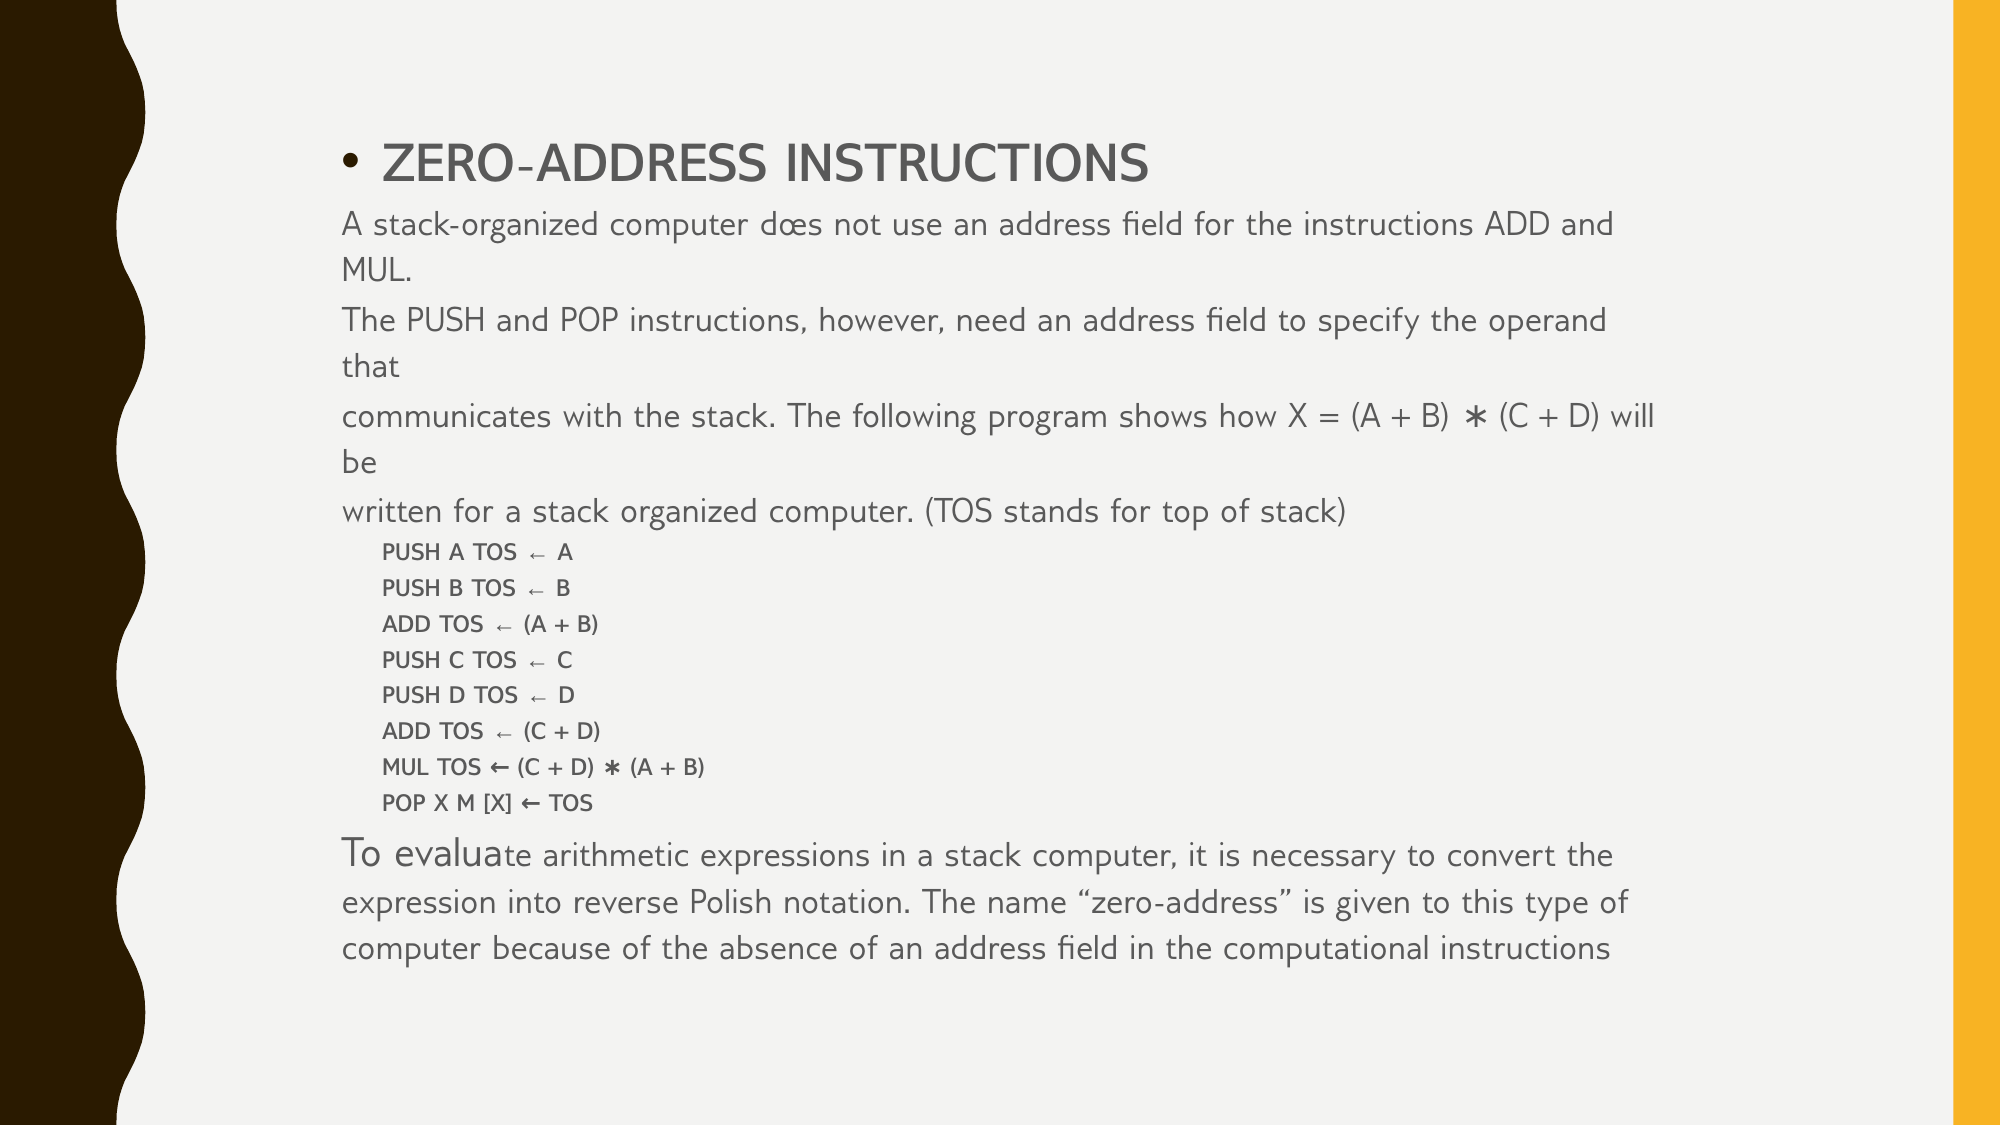

ZERO-ADDRESS INSTRUCTIONS
A stack-organized computer does not use an address field for the instructions ADD and MUL.
The PUSH and POP instructions, however, need an address field to specify the operand that
communicates with the stack. The following program shows how X = (A + B) ∗ (C + D) will be
written for a stack organized computer. (TOS stands for top of stack)
	PUSH A TOS ← A
	PUSH B TOS ← B
	ADD TOS ← (A + B)
	PUSH C TOS ← C
	PUSH D TOS ← D
	ADD TOS ← (C + D)
	MUL TOS ← (C + D) ∗ (A + B)
	POP X M [X] ← TOS
To evaluate arithmetic expressions in a stack computer, it is necessary to convert the expression into reverse Polish notation. The name “zero-address” is given to this type of computer because of the absence of an address field in the computational instructions